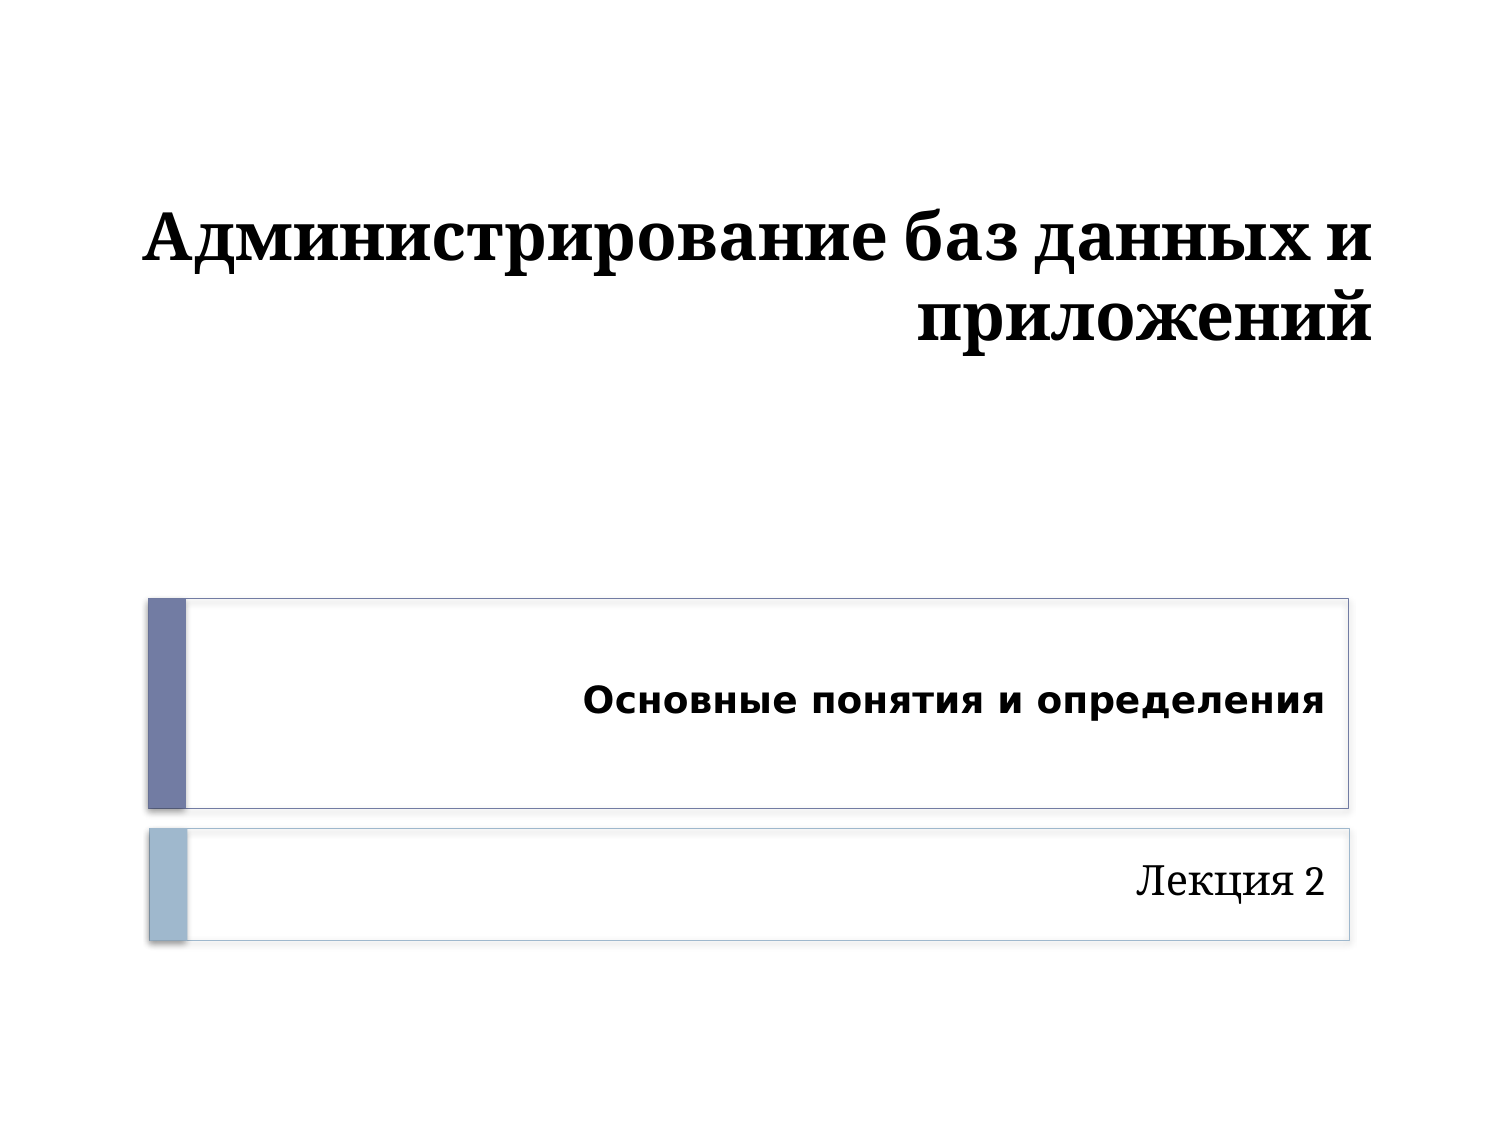

Администрирование баз данных и приложений
Основные понятия и определения
Лекция 2